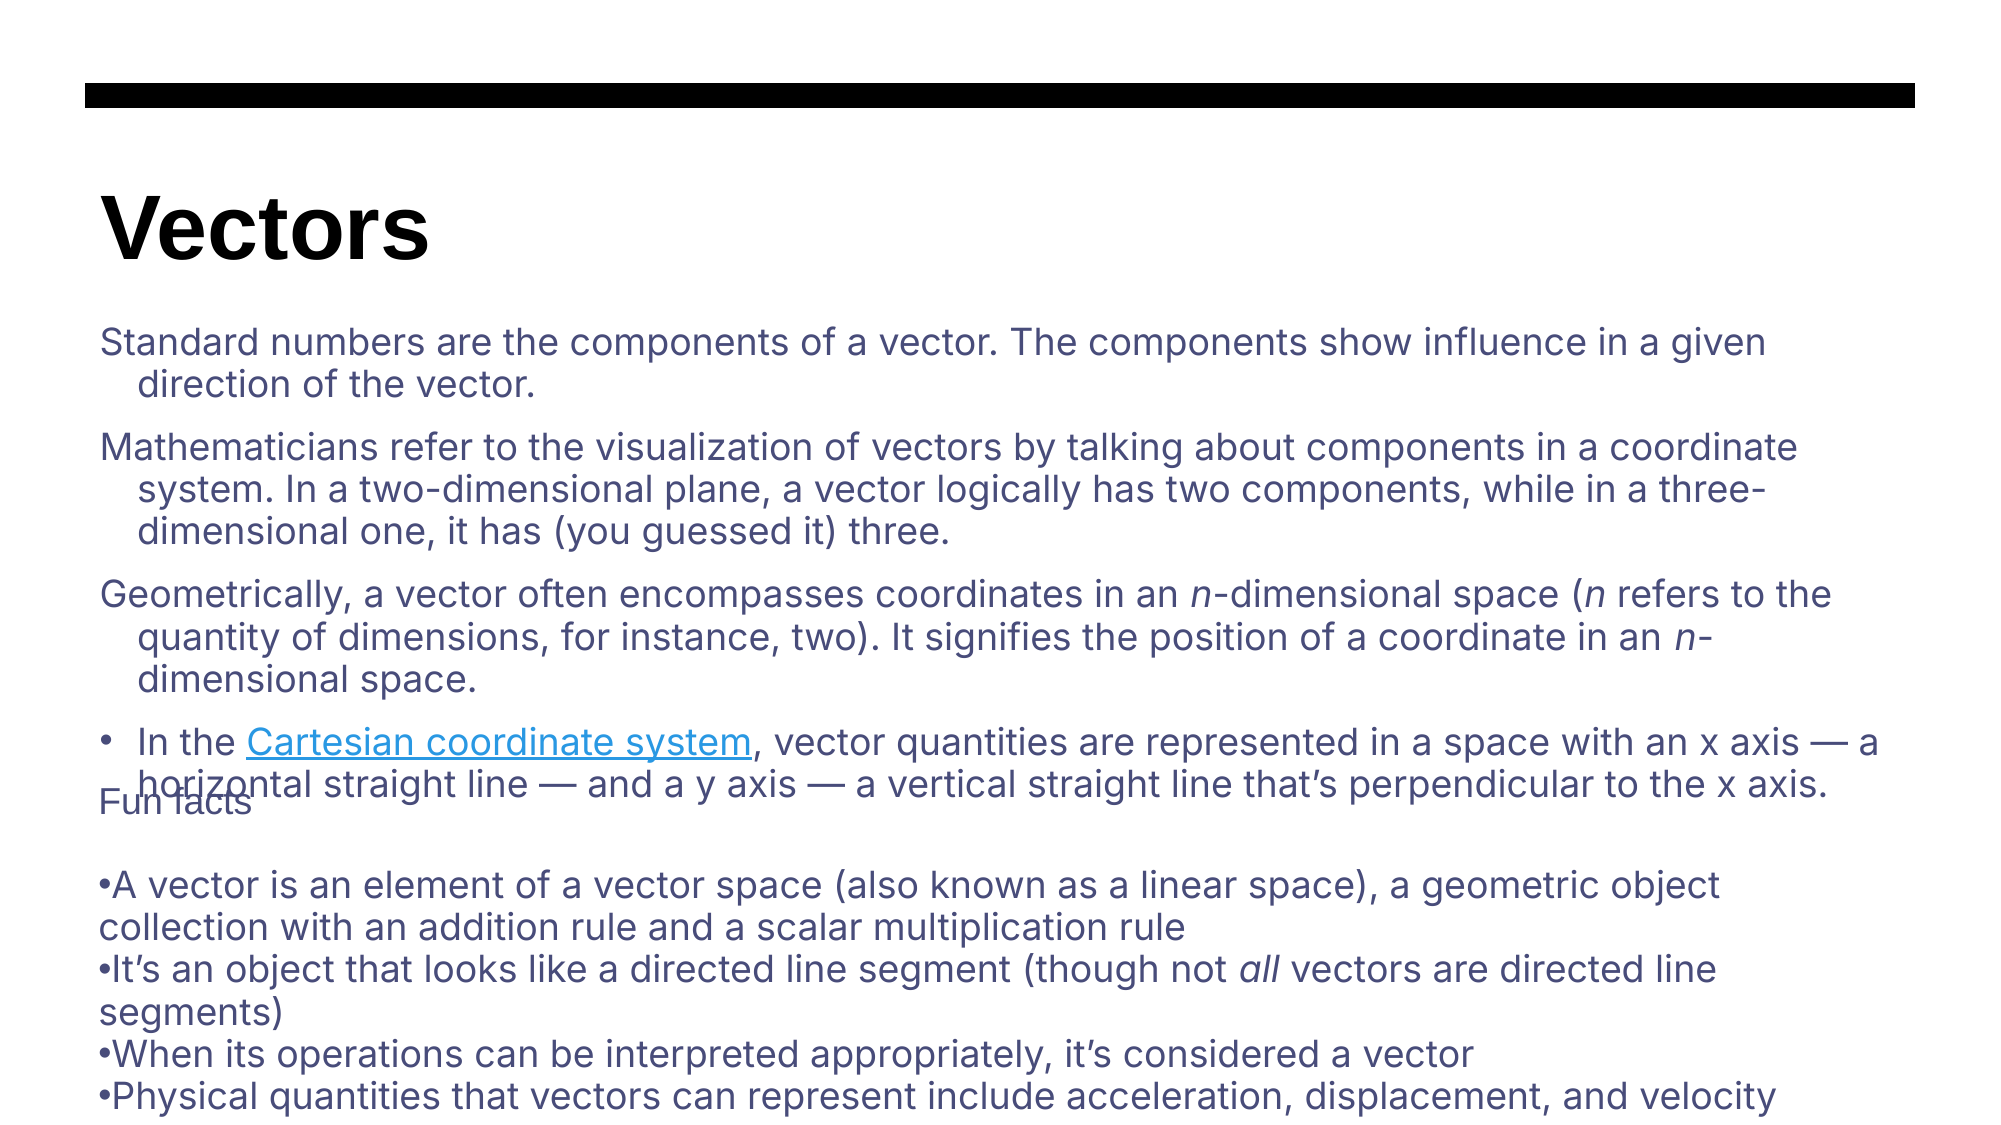

# Vectors
Standard numbers are the components of a vector. The components show influence in a given direction of the vector.
Mathematicians refer to the visualization of vectors by talking about components in a coordinate system. In a two-dimensional plane, a vector logically has two components, while in a three-dimensional one, it has (you guessed it) three.
Geometrically, a vector often encompasses coordinates in an n-dimensional space (n refers to the quantity of dimensions, for instance, two). It signifies the position of a coordinate in an n-dimensional space.
In the Cartesian coordinate system, vector quantities are represented in a space with an x axis — a horizontal straight line — and a y axis — a vertical straight line that’s perpendicular to the x axis.

Fun facts

A vector is an element of a vector space (also known as a linear space), a geometric object collection with an addition rule and a scalar multiplication rule
It’s an object that looks like a directed line segment (though not all vectors are directed line segments)
When its operations can be interpreted appropriately, it’s considered a vector
Physical quantities that vectors can represent include acceleration, displacement, and velocity